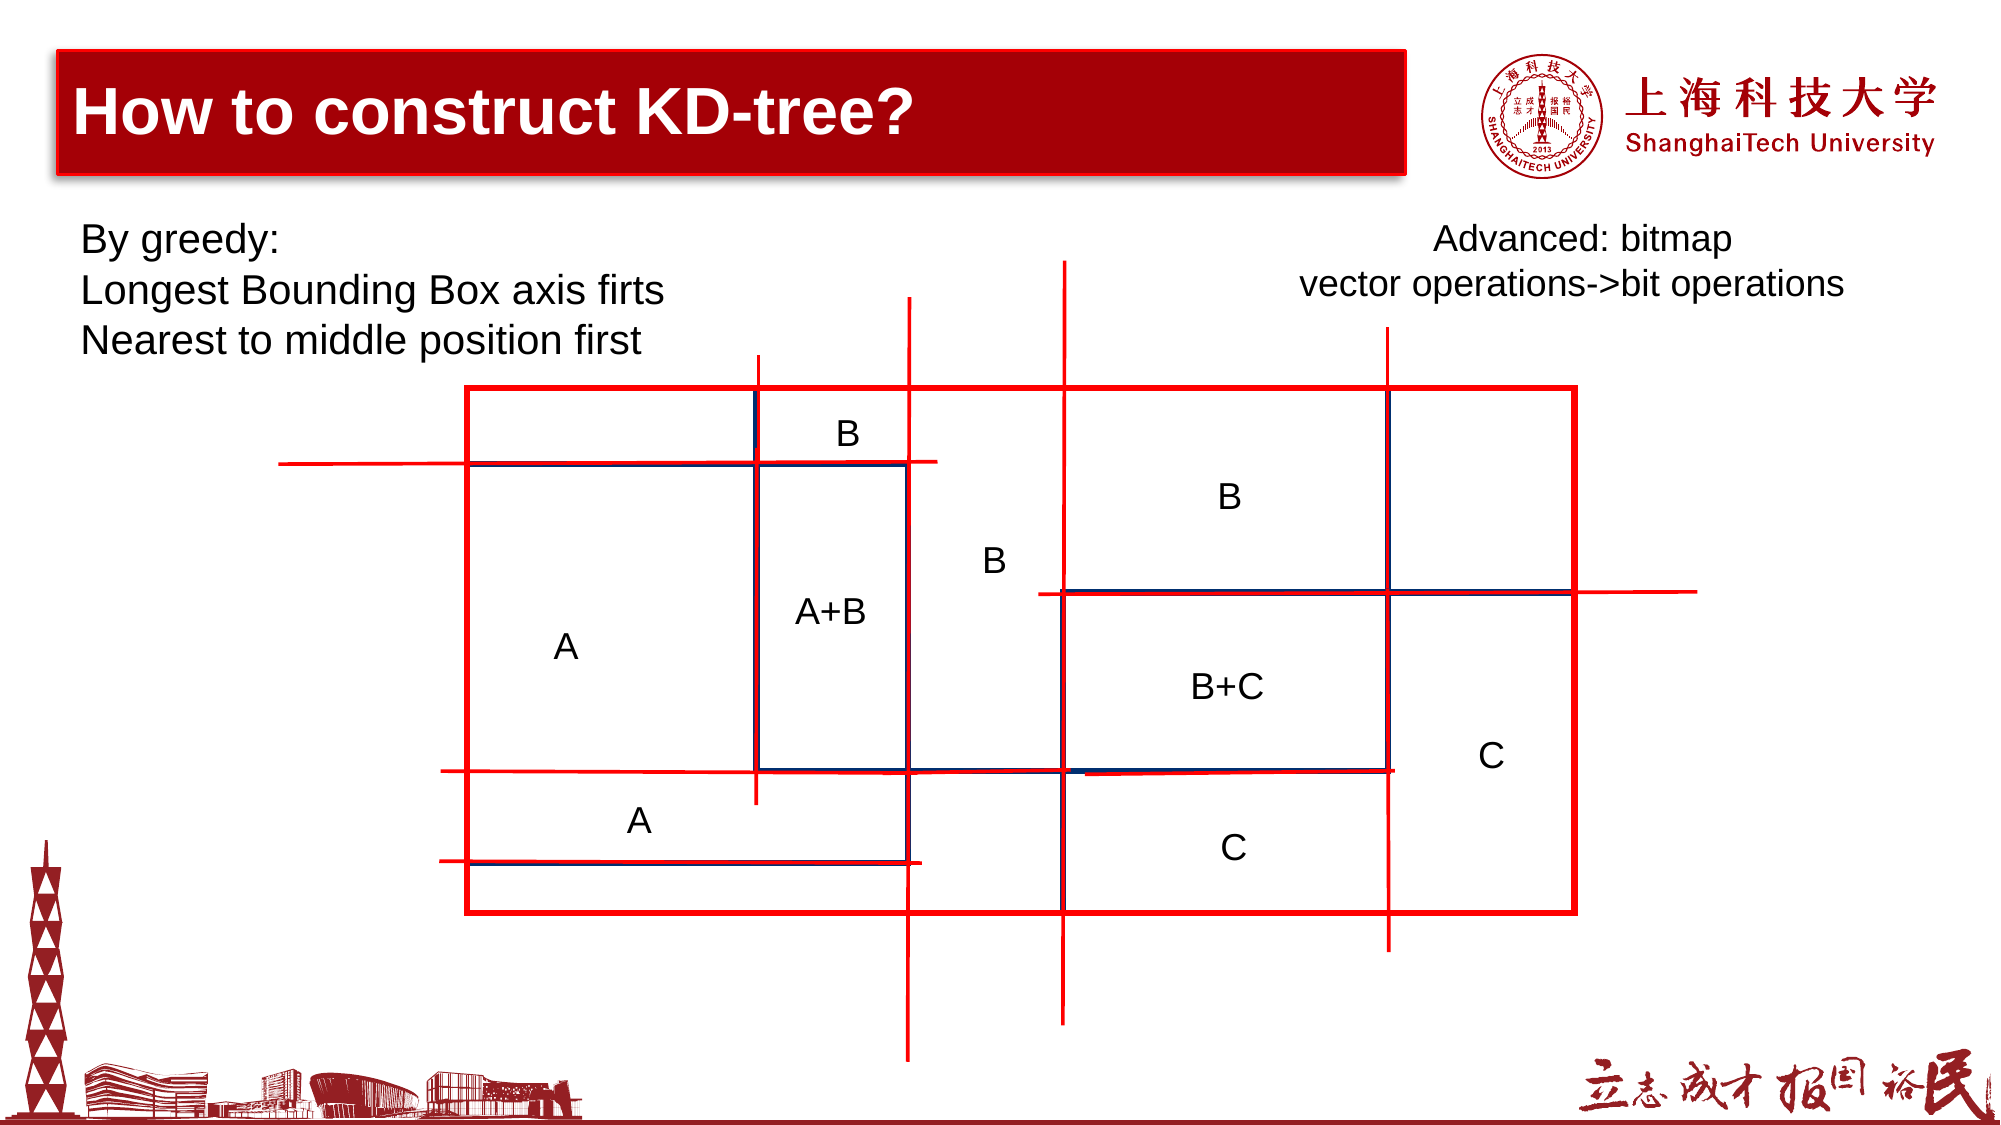

# How to construct KD-tree?
By greedy:
Longest Bounding Box axis firts
Nearest to middle position first
Advanced: bitmap
vector operations->bit operations

B

B
B
A+B

A
B+C
C
A
C